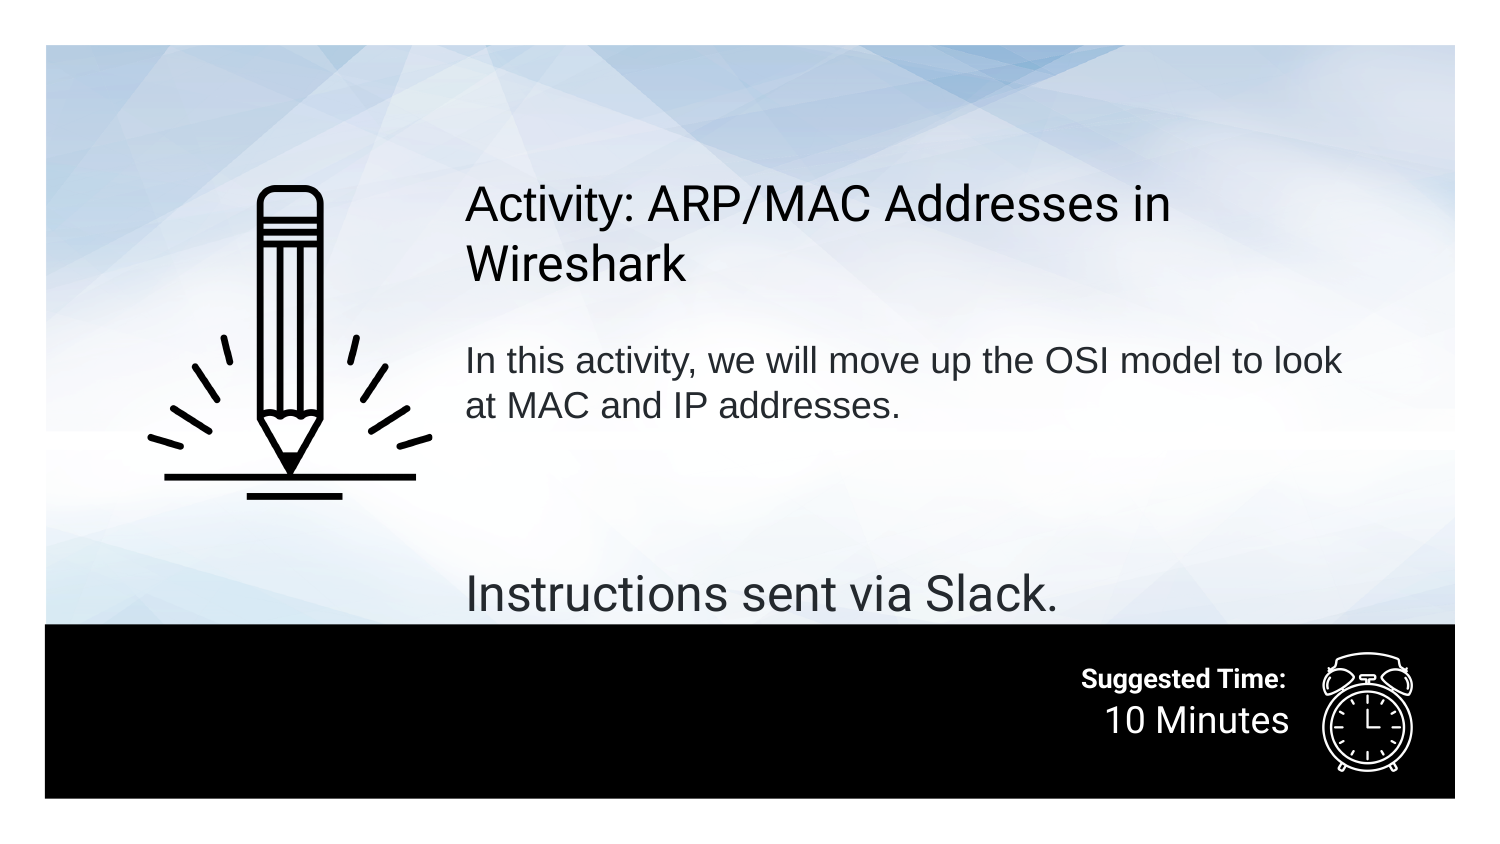

Activity: ARP/MAC Addresses in Wireshark

In this activity, we will move up the OSI model to look at MAC and IP addresses.

Instructions sent via Slack.
# 10 Minutes